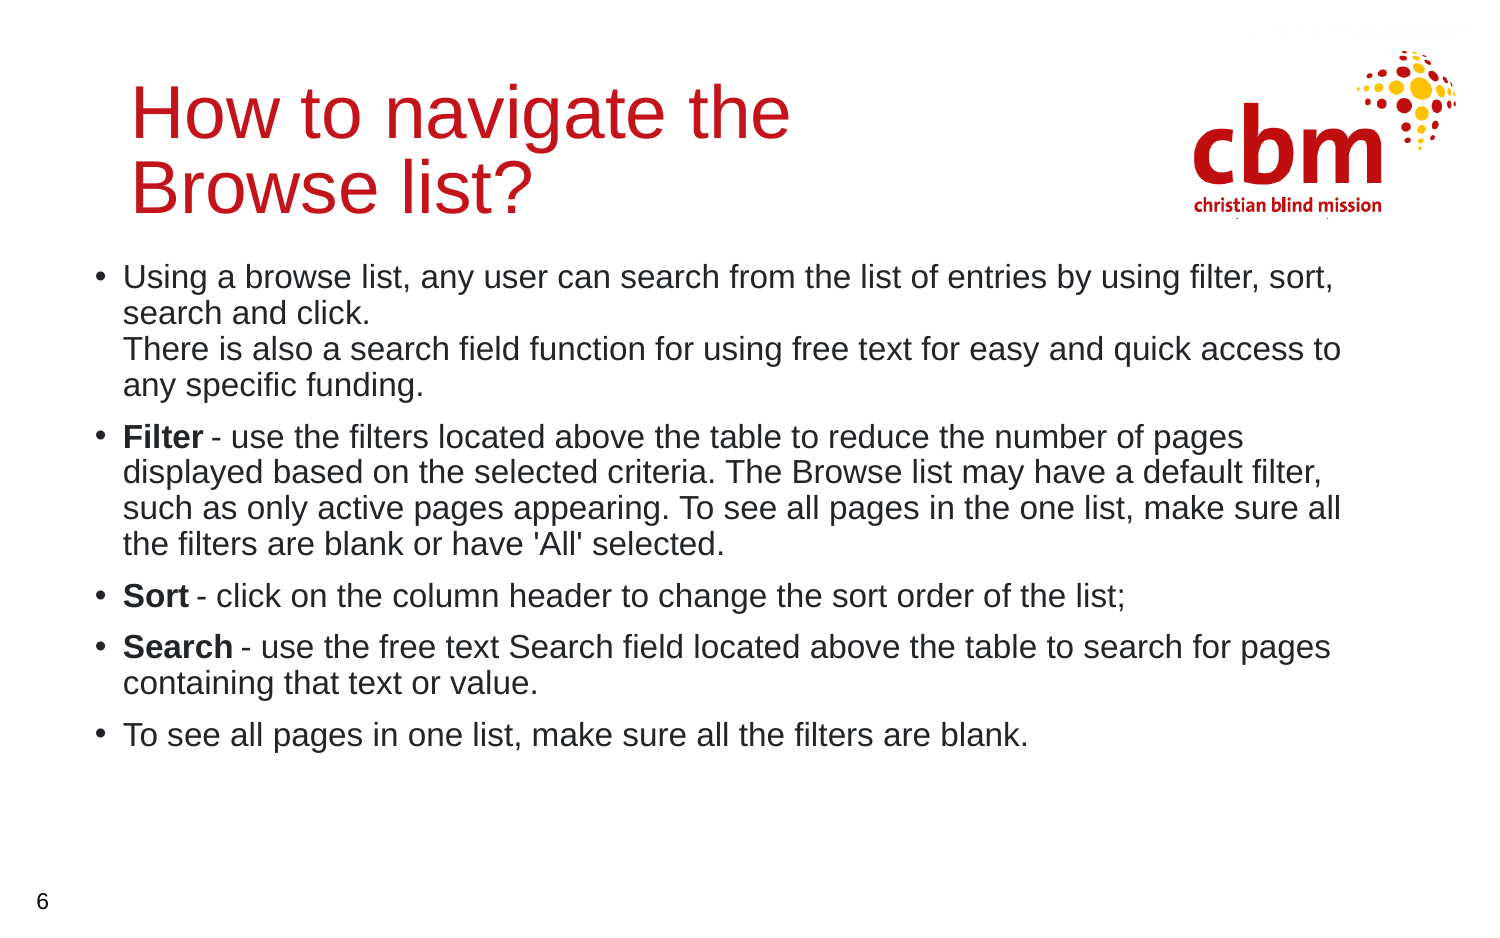

# How to navigate the Browse list?
Using a browse list, any user can search from the list of entries by using filter, sort, search and click. 
There is also a search field function for using free text for easy and quick access to any specific funding.
Filter - use the filters located above the table to reduce the number of pages displayed based on the selected criteria. The Browse list may have a default filter, such as only active pages appearing. To see all pages in the one list, make sure all the filters are blank or have 'All' selected.
Sort - click on the column header to change the sort order of the list;
Search - use the free text Search field located above the table to search for pages containing that text or value.
To see all pages in one list, make sure all the filters are blank.

6